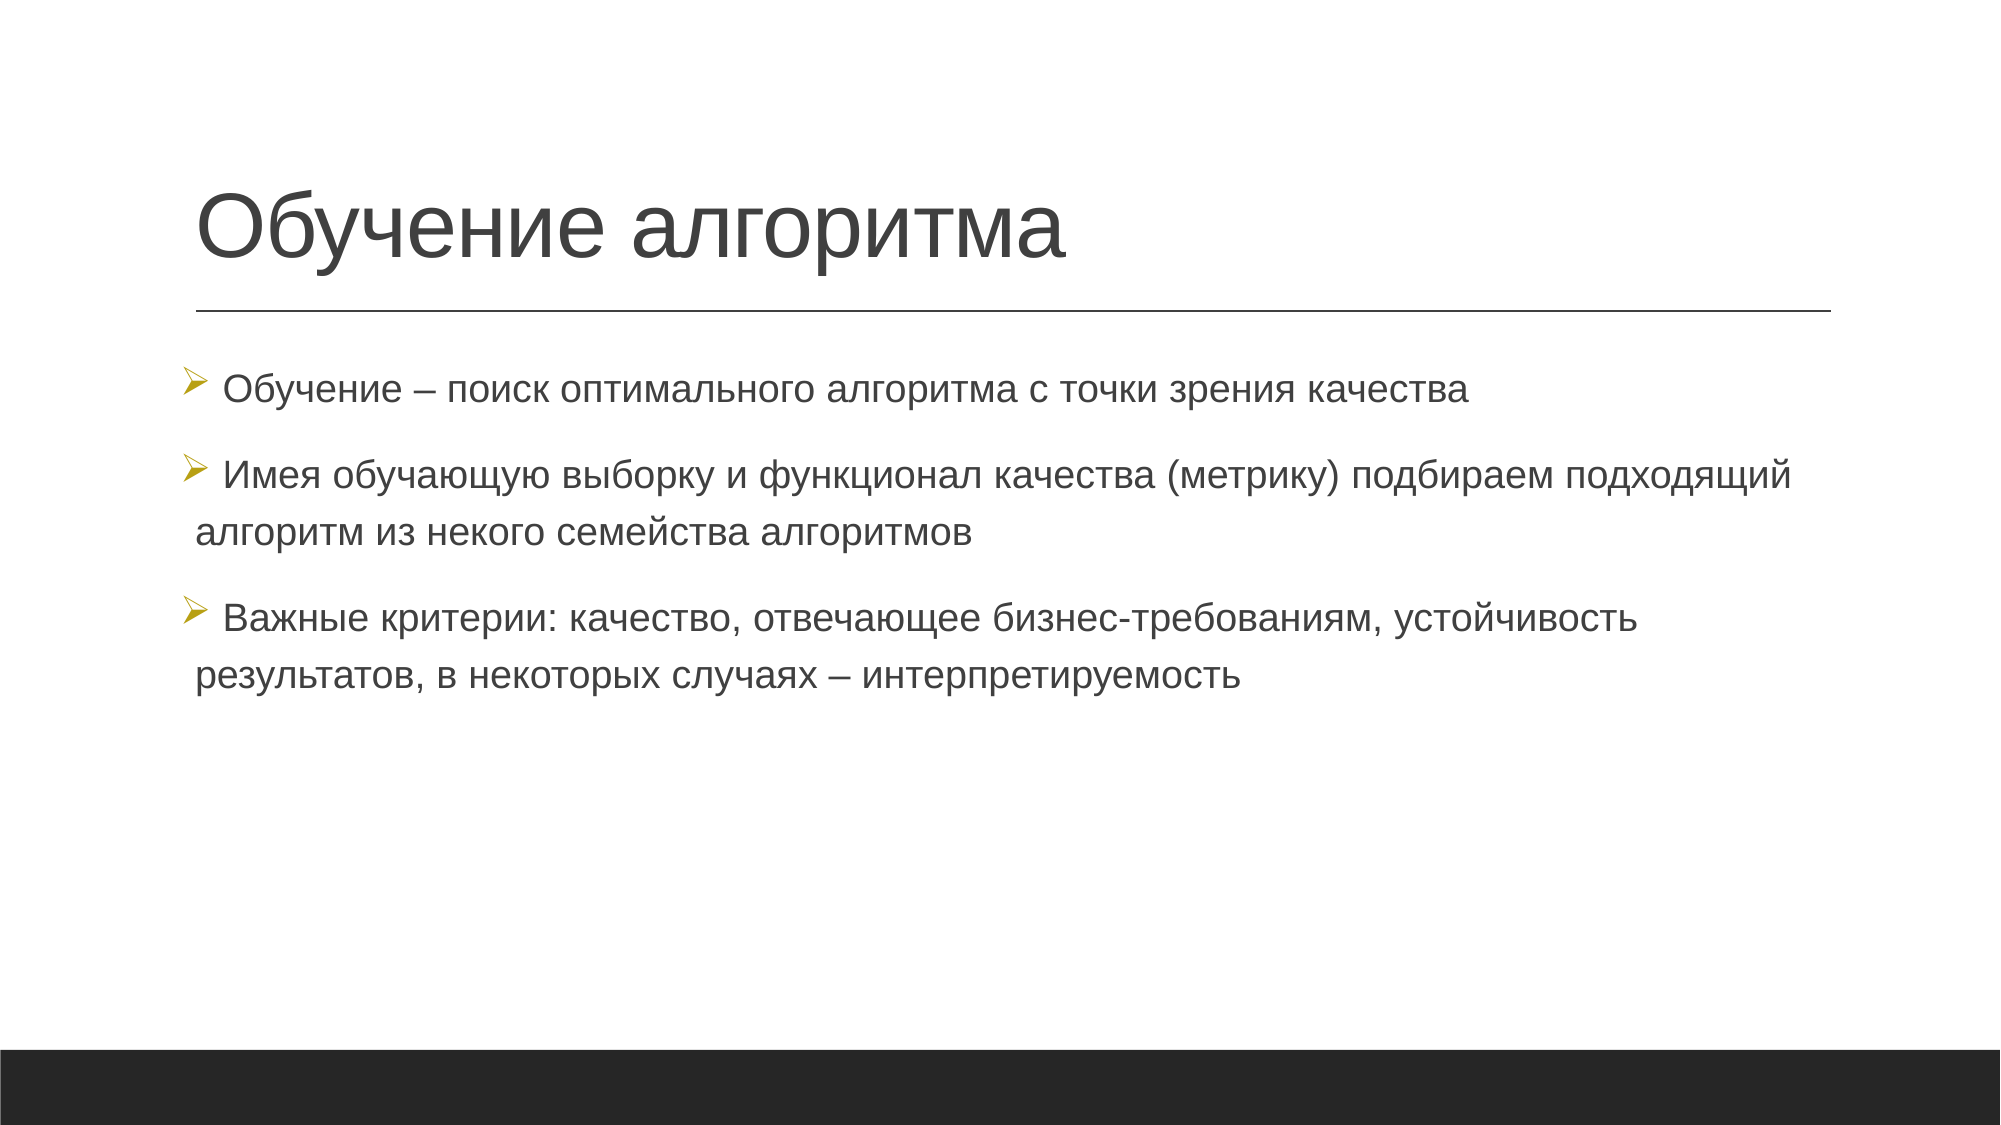

# Обучение алгоритма
 Обучение – поиск оптимального алгоритма с точки зрения качества
 Имея обучающую выборку и функционал качества (метрику) подбираем подходящий алгоритм из некого семейства алгоритмов
 Важные критерии: качество, отвечающее бизнес-требованиям, устойчивость результатов, в некоторых случаях – интерпретируемость